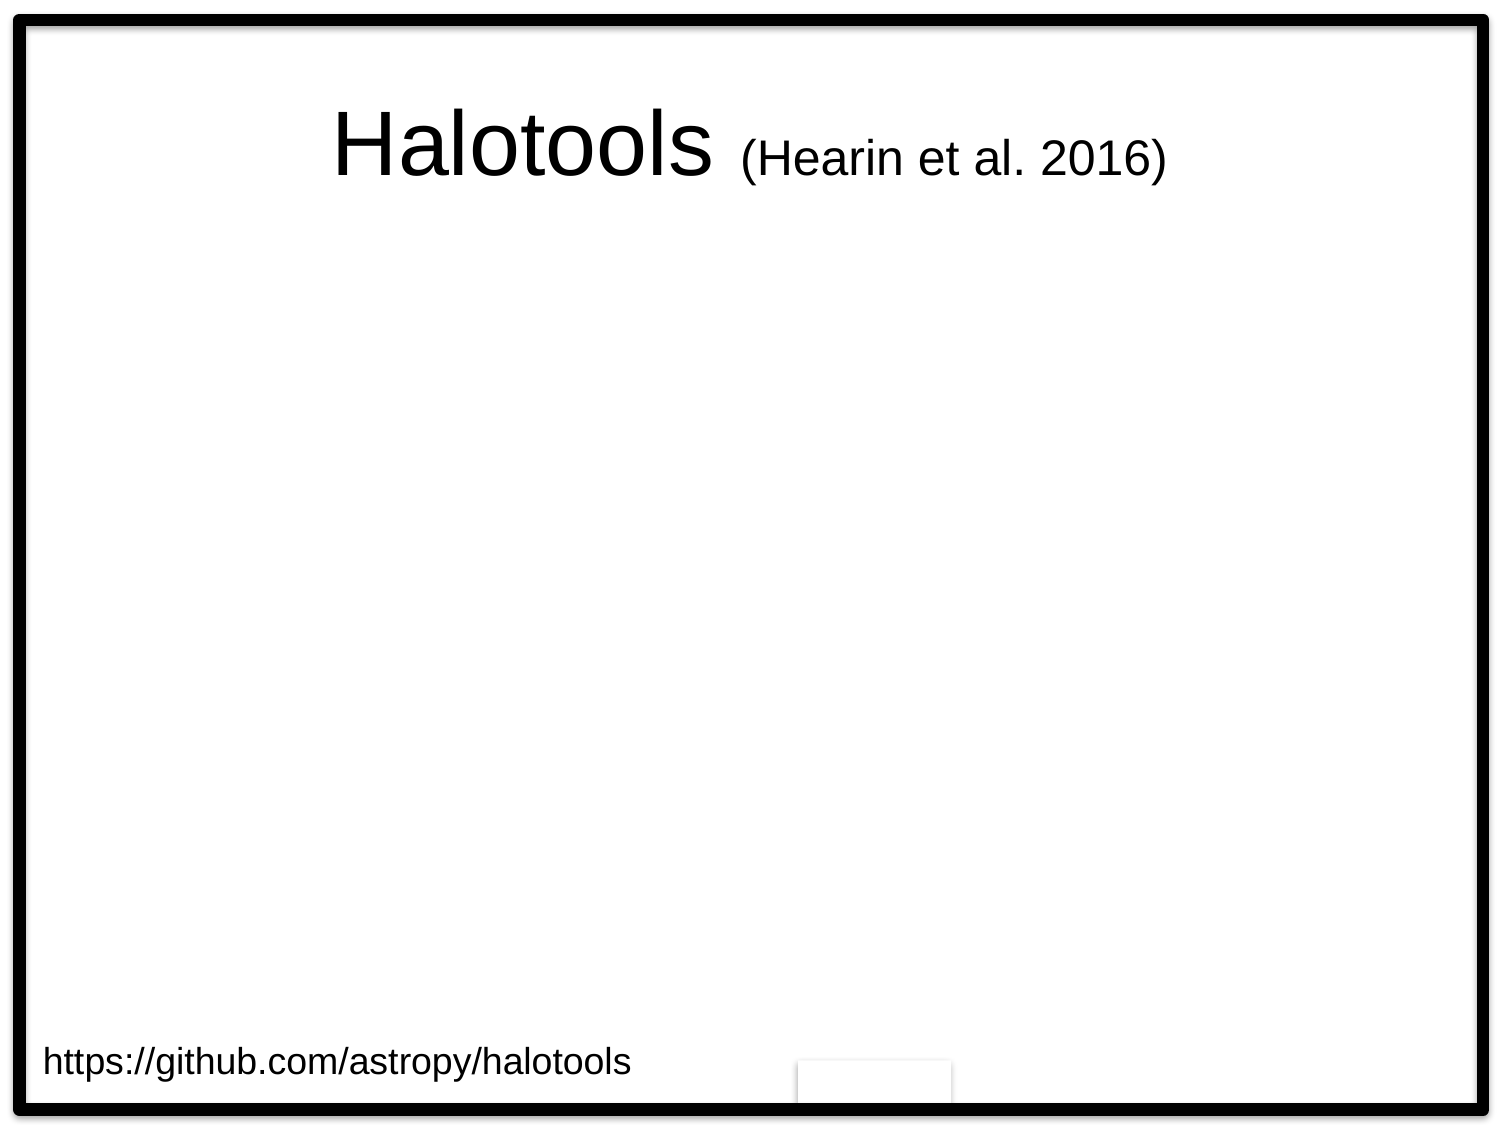

# Halotools (Hearin et al. 2016)
https://github.com/astropy/halotools